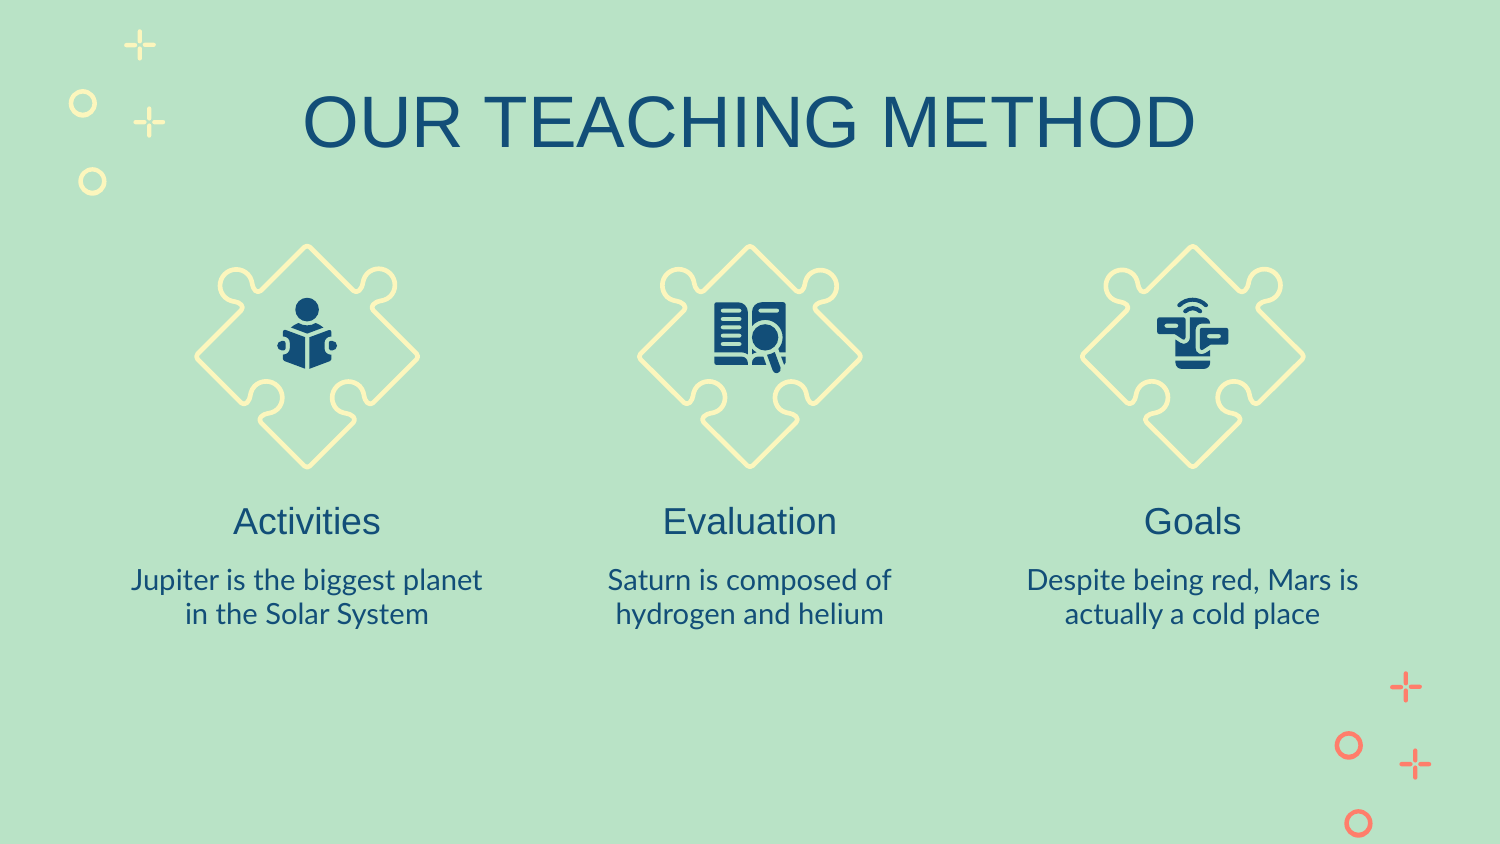

# OUR TEACHING METHOD

Activities
Evaluation
Goals
Jupiter is the biggest planet in the Solar System
Saturn is composed of
hydrogen and helium
Despite being red, Mars is actually a cold place